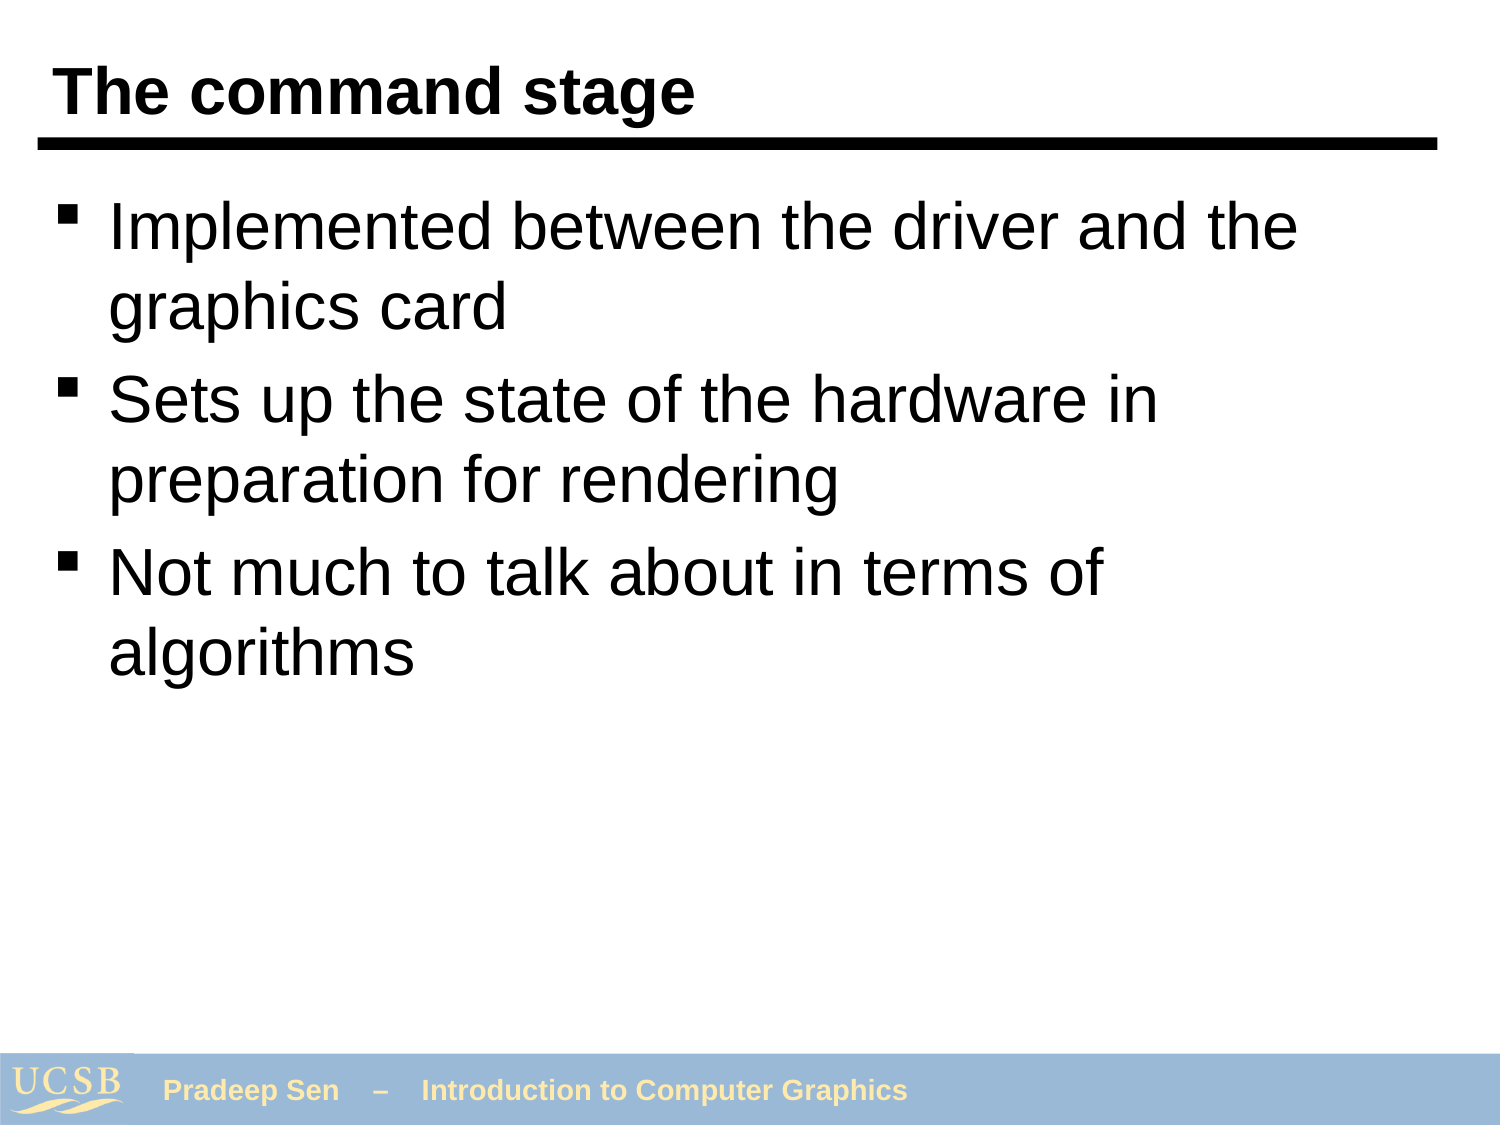

# The command stage
Implemented between the driver and the graphics card
Sets up the state of the hardware in preparation for rendering
Not much to talk about in terms of algorithms